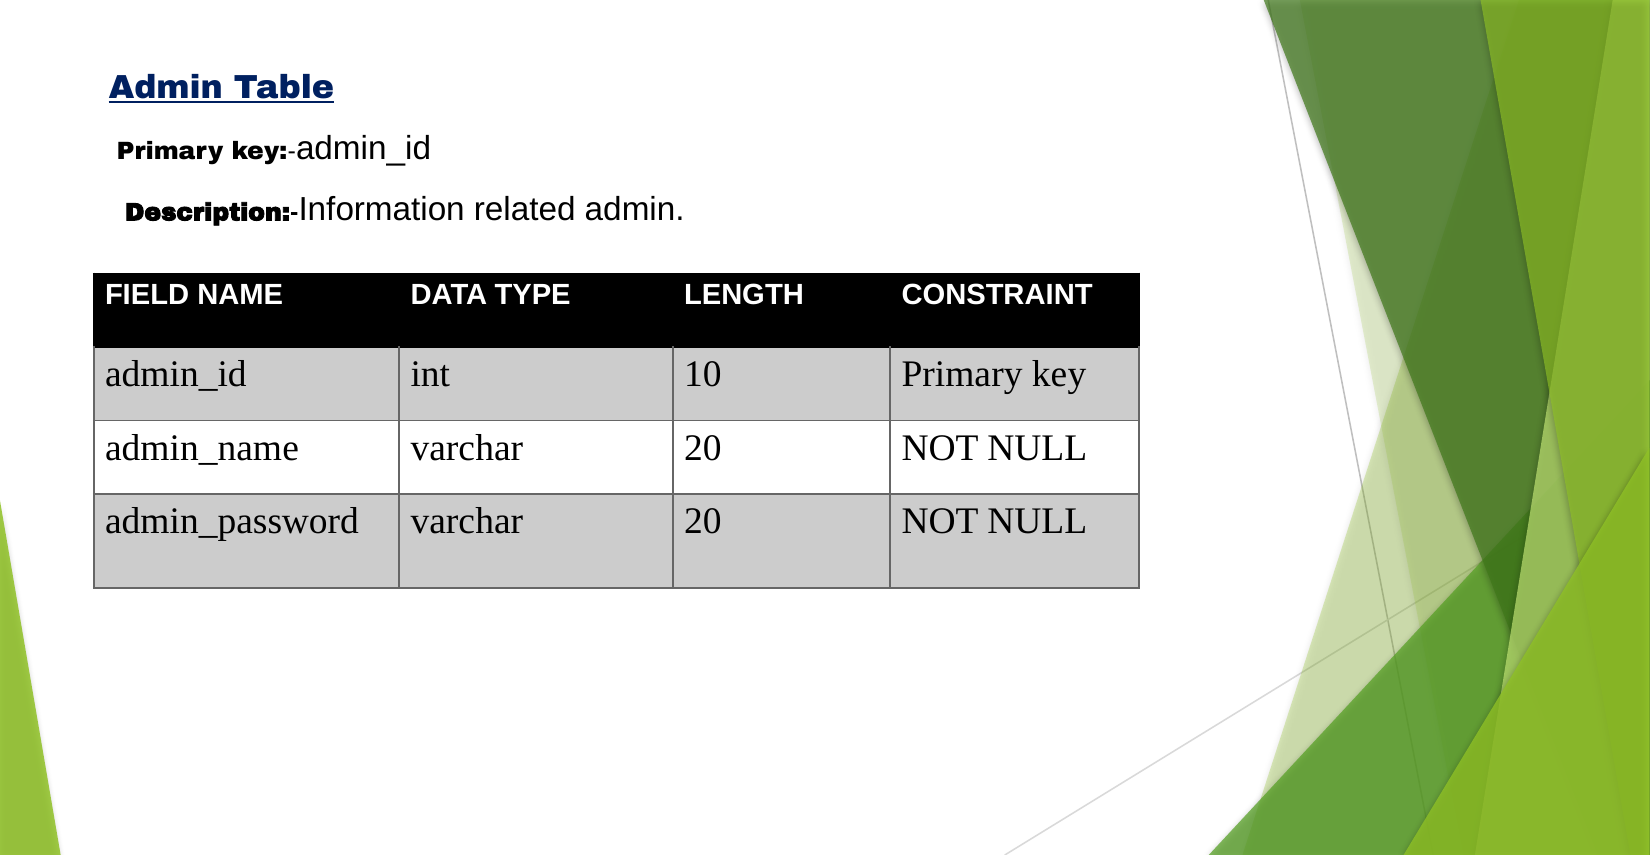

Admin Table
 Primary key:-admin_id
  Description:-Information related admin.
| FIELD NAME | DATA TYPE | LENGTH | CONSTRAINT |
| --- | --- | --- | --- |
| admin\_id | int | 10 | Primary key |
| admin\_name | varchar | 20 | NOT NULL |
| admin\_password | varchar | 20 | NOT NULL |